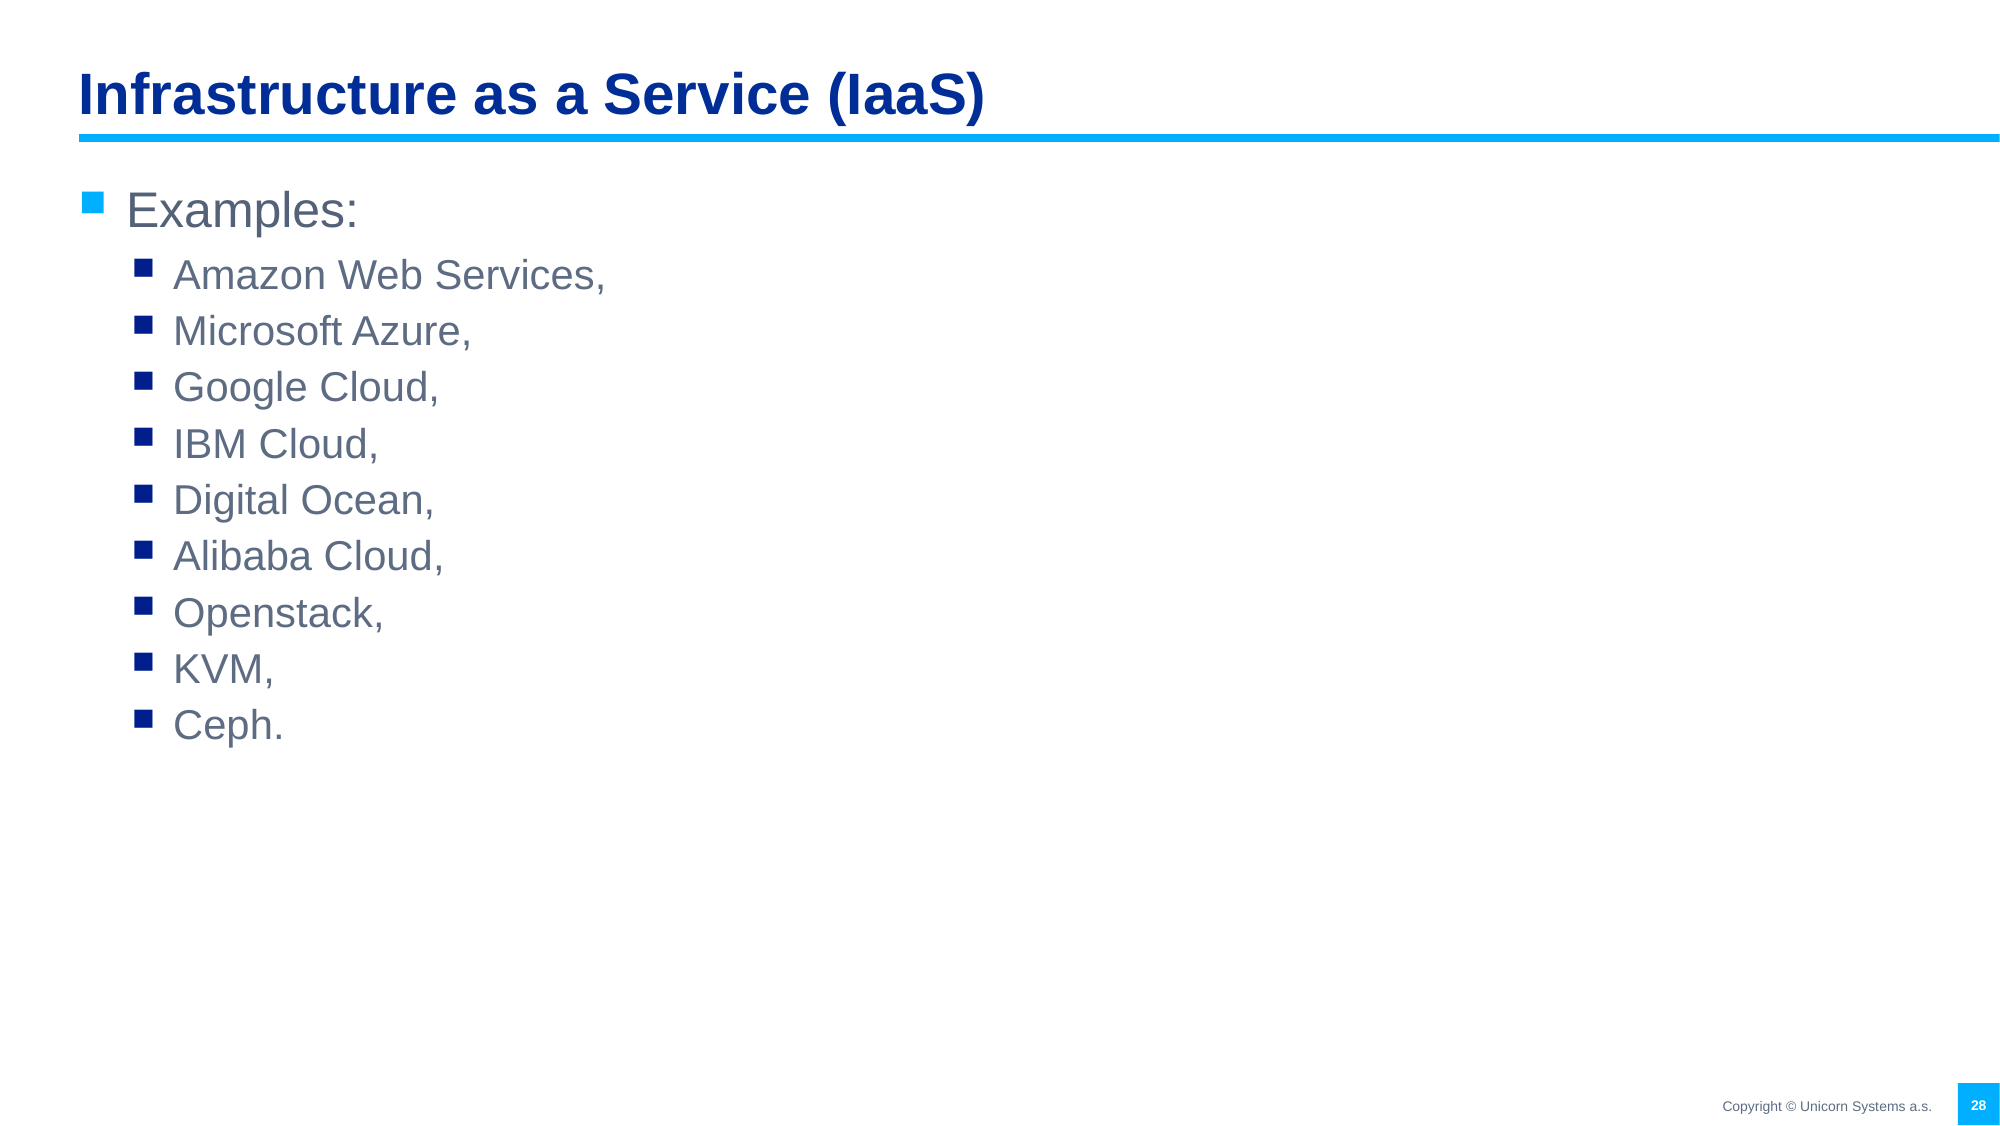

# Infrastructure as a Service (IaaS)
Examples:
Amazon Web Services,
Microsoft Azure,
Google Cloud,
IBM Cloud,
Digital Ocean,
Alibaba Cloud,
Openstack,
KVM,
Ceph.
28
Copyright © Unicorn Systems a.s.